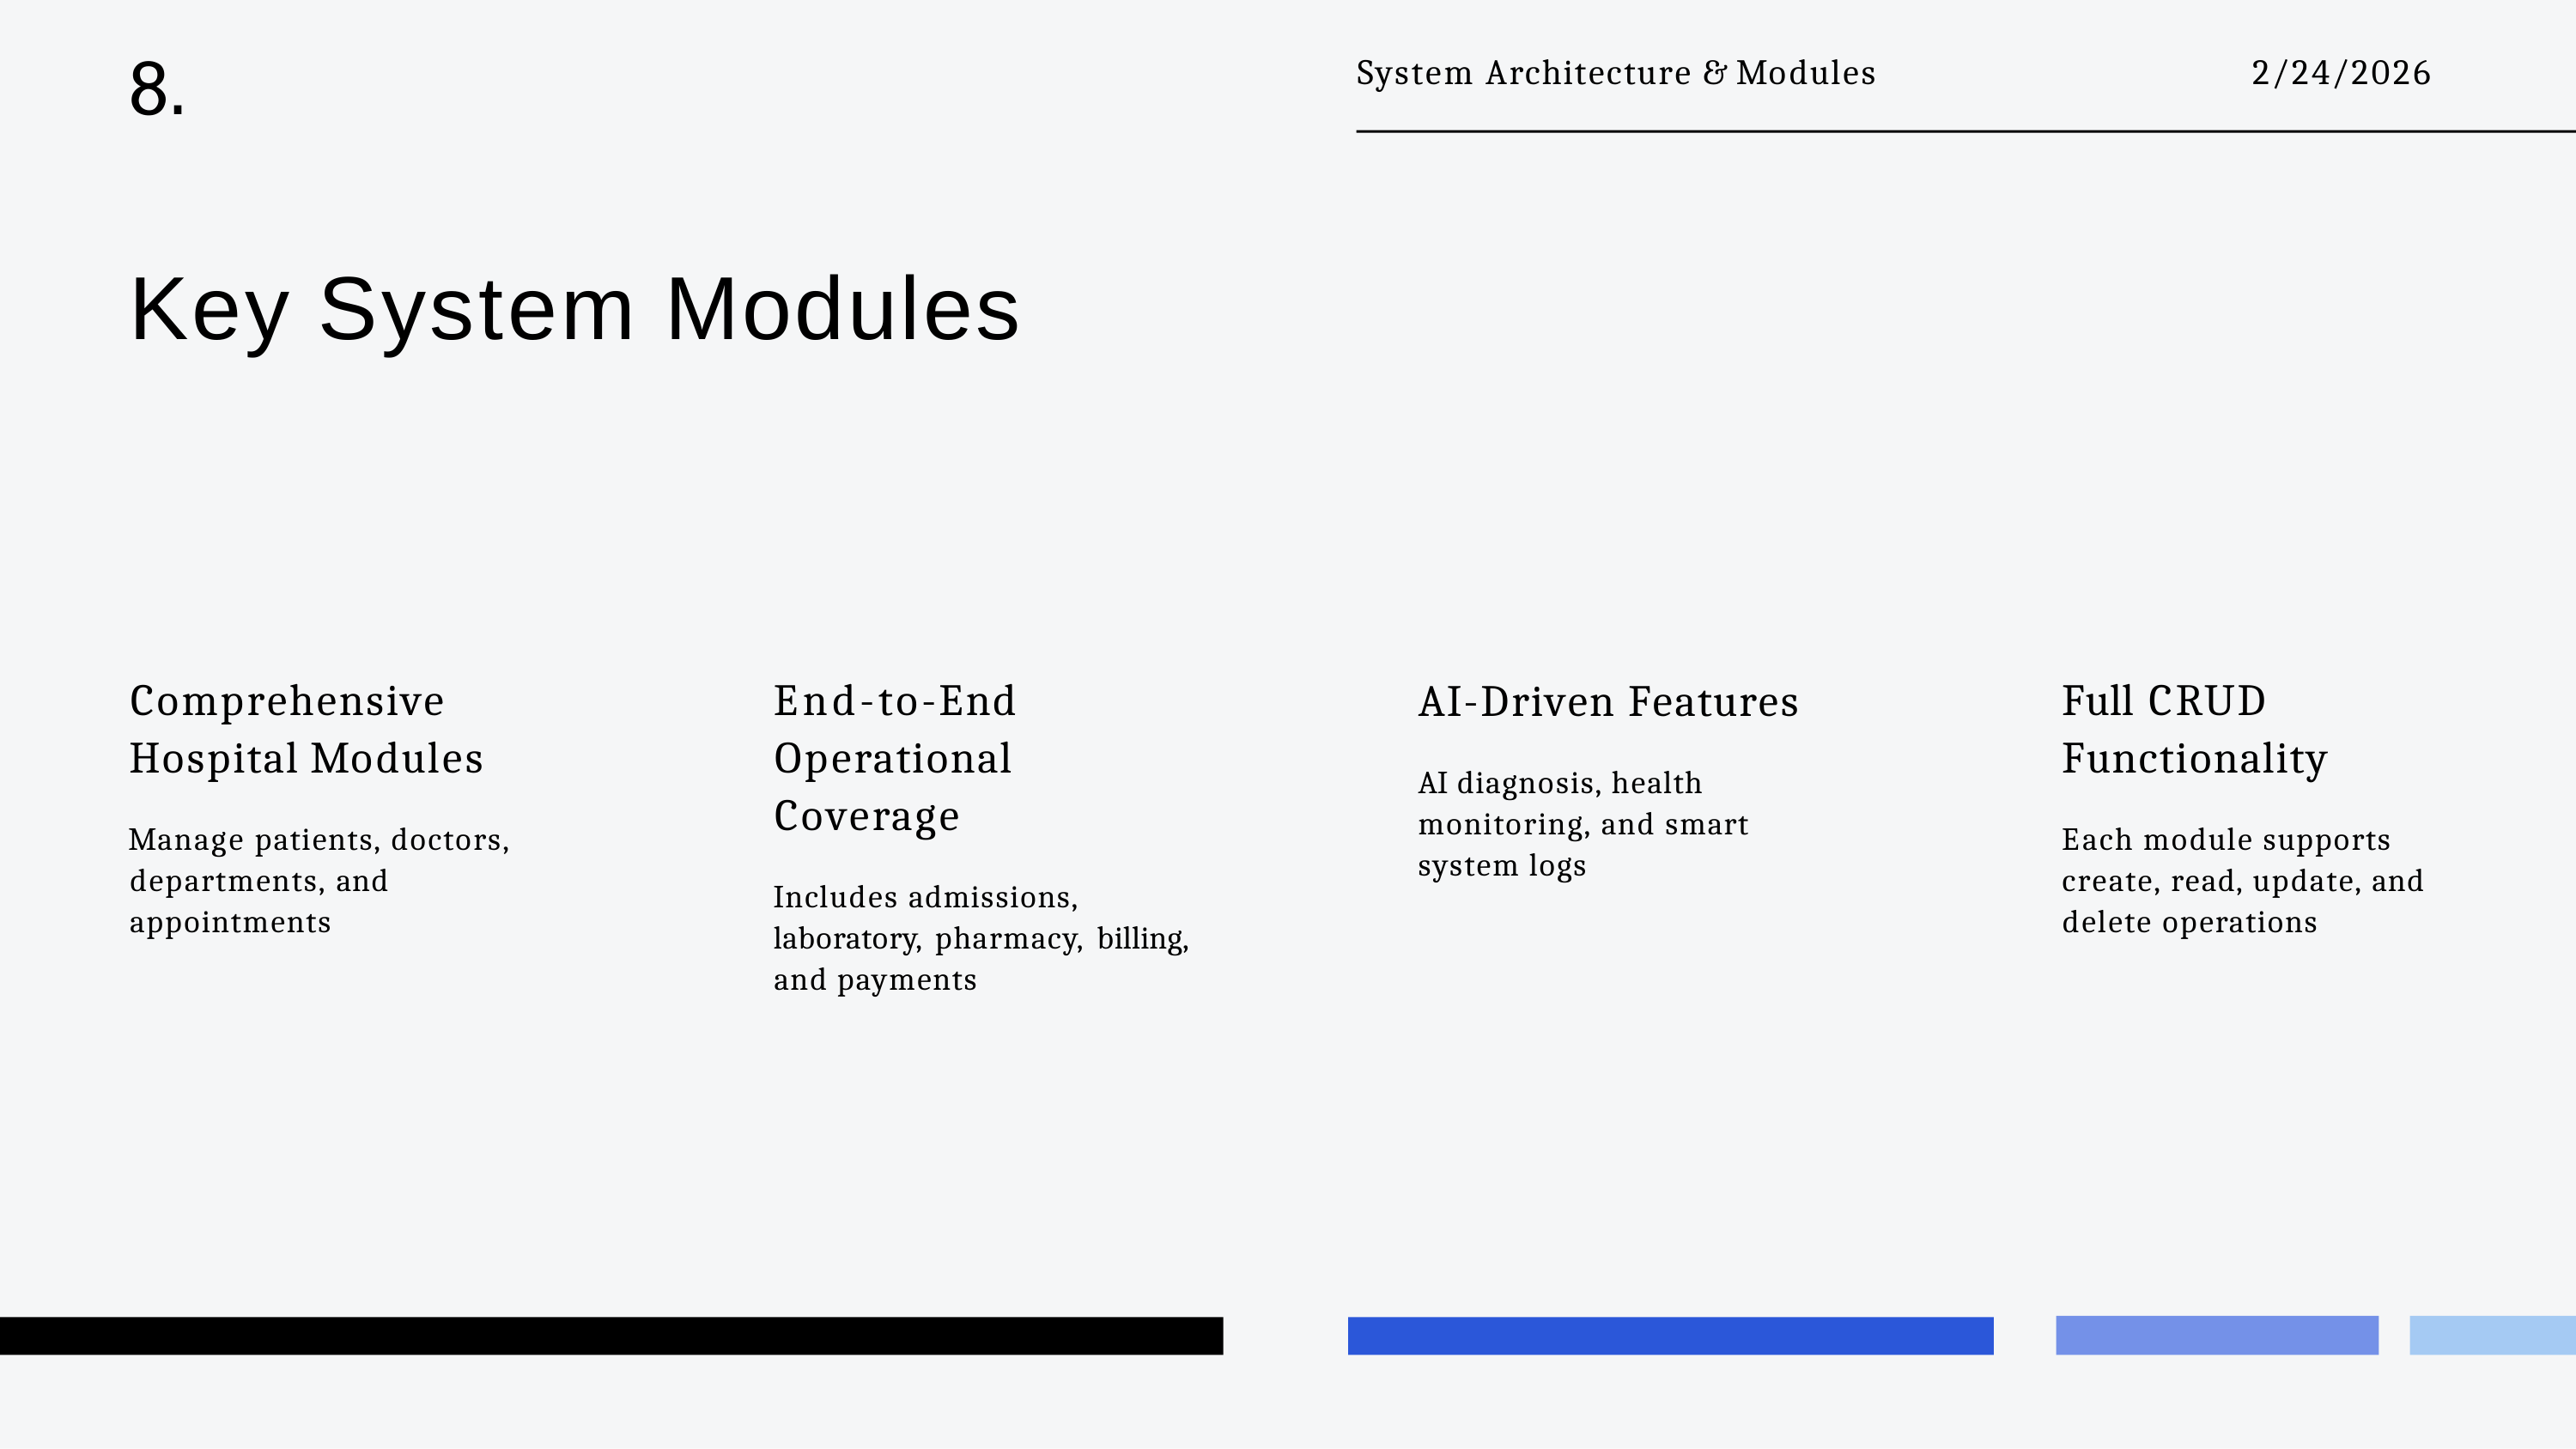

# 8.
System Architecture & Modules
2/24/2026

Key System Modules
Comprehensive Hospital Modules
Manage patients, doctors, departments, and appointments
End-to-End Operational Coverage
Includes admissions, laboratory, pharmacy, billing, and payments
Full CRUD Functionality
Each module supports create, read, update, and delete operations
AI-Driven Features
AI diagnosis, health monitoring, and smart system logs